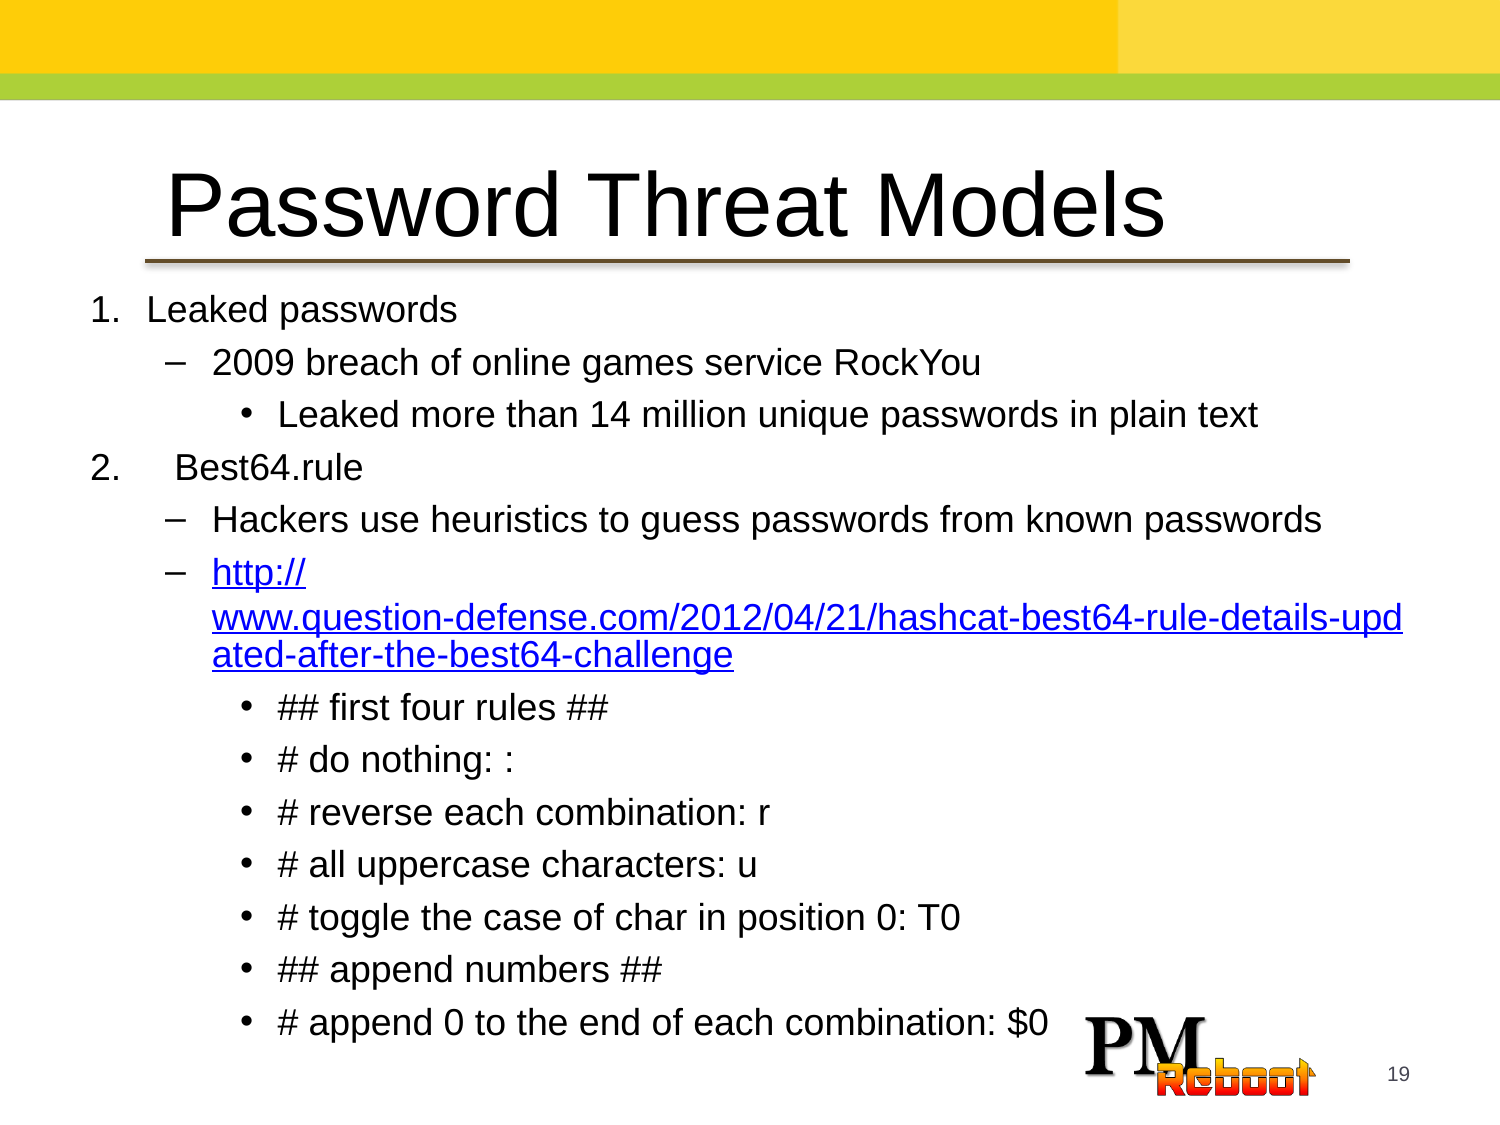

Password Threat Models
Leaked passwords
2009 breach of online games service RockYou
Leaked more than 14 million unique passwords in plain text
Best64.rule
Hackers use heuristics to guess passwords from known passwords
http://www.question-defense.com/2012/04/21/hashcat-best64-rule-details-updated-after-the-best64-challenge
## first four rules ##
# do nothing: :
# reverse each combination: r
# all uppercase characters: u
# toggle the case of char in position 0: T0
## append numbers ##
# append 0 to the end of each combination: $0
19